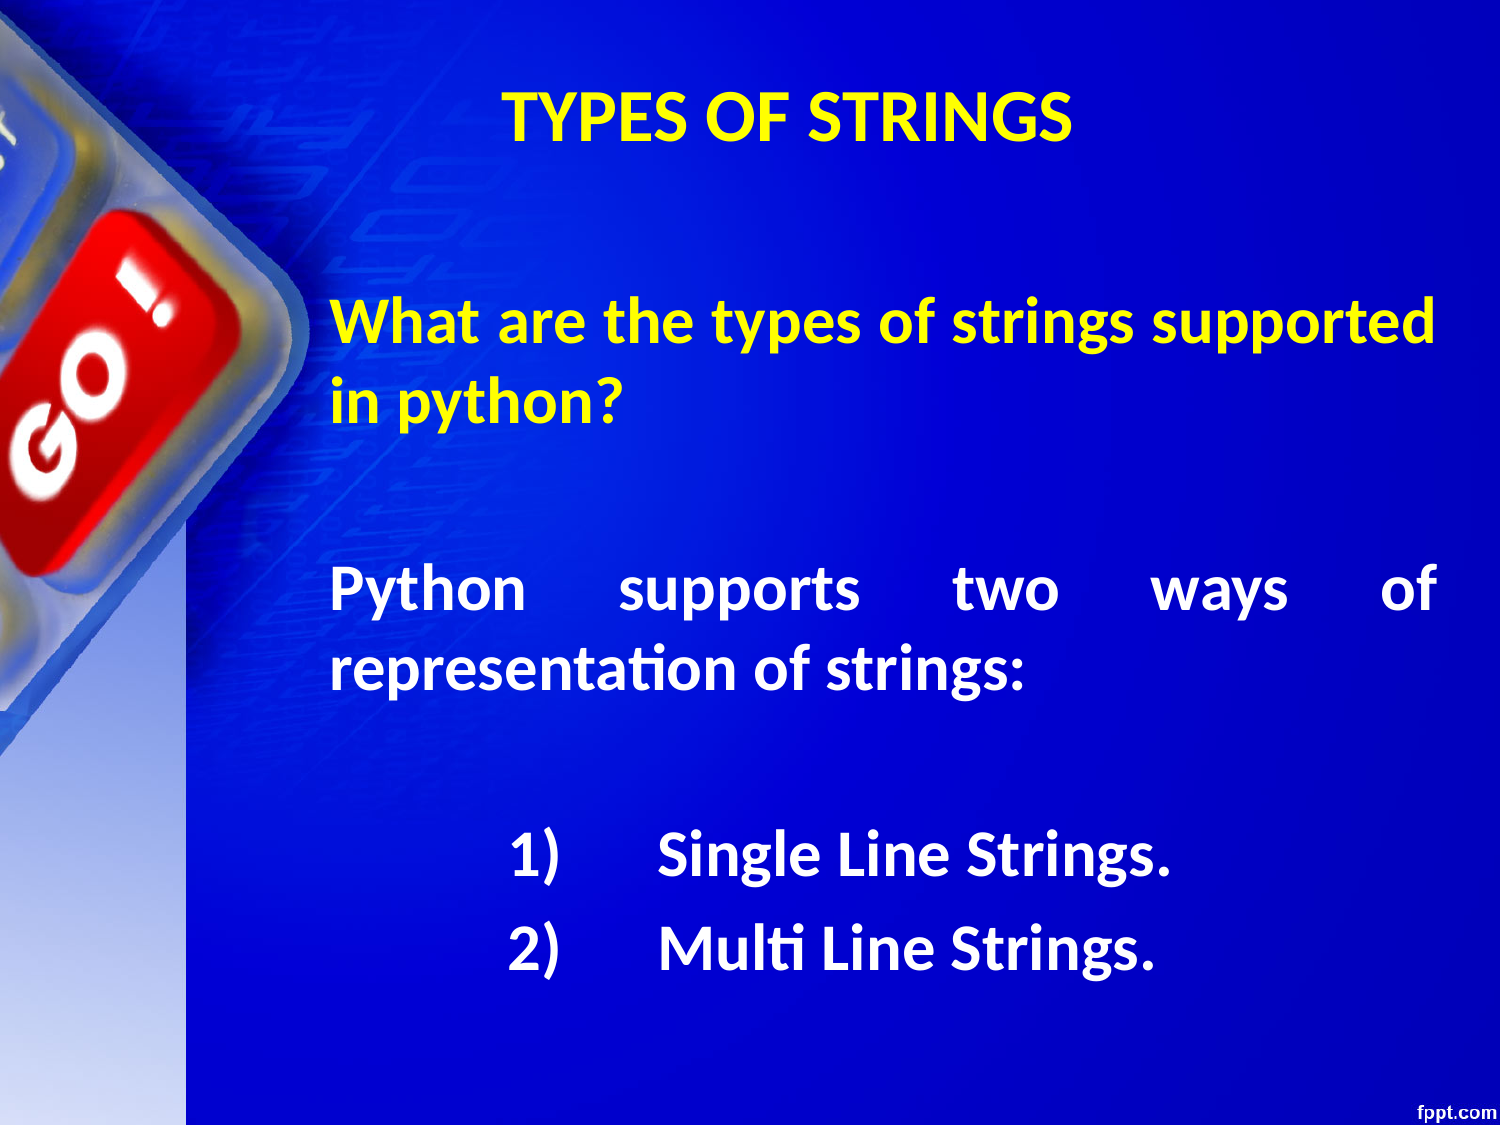

# TYPES OF STRINGS
	What are the types of strings supported in python?

	Python supports two ways of representation of strings:

		1)	Single Line Strings.
		2)	Multi Line Strings.